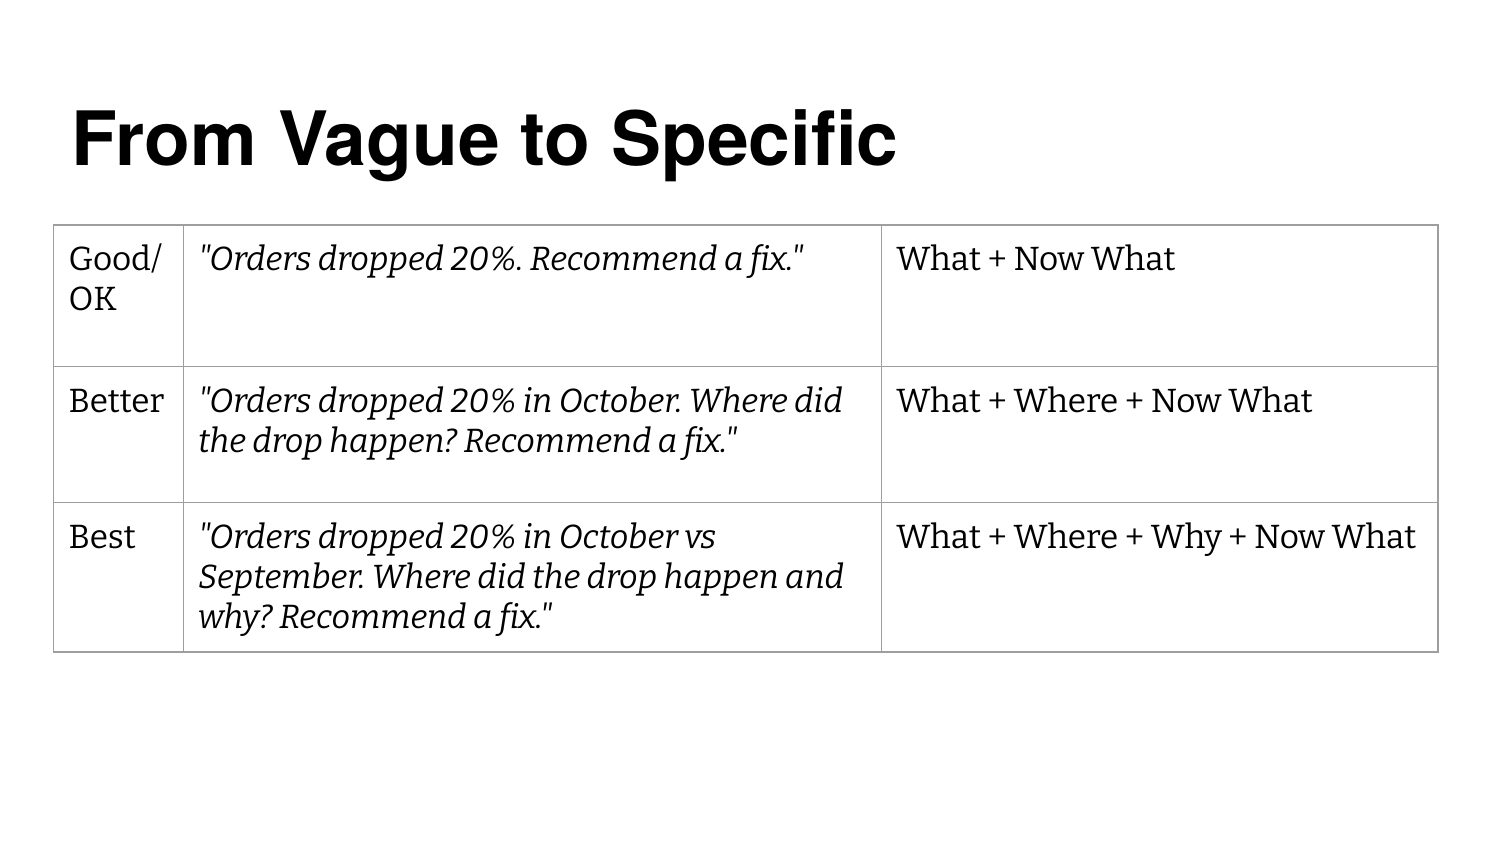

# From Vague to Specific
| Good/OK | "Orders dropped 20%. Recommend a fix." | What + Now What |
| --- | --- | --- |
| Better | "Orders dropped 20% in October. Where did the drop happen? Recommend a fix." | What + Where + Now What |
| Best | "Orders dropped 20% in October vs September. Where did the drop happen and why? Recommend a fix." | What + Where + Why + Now What |